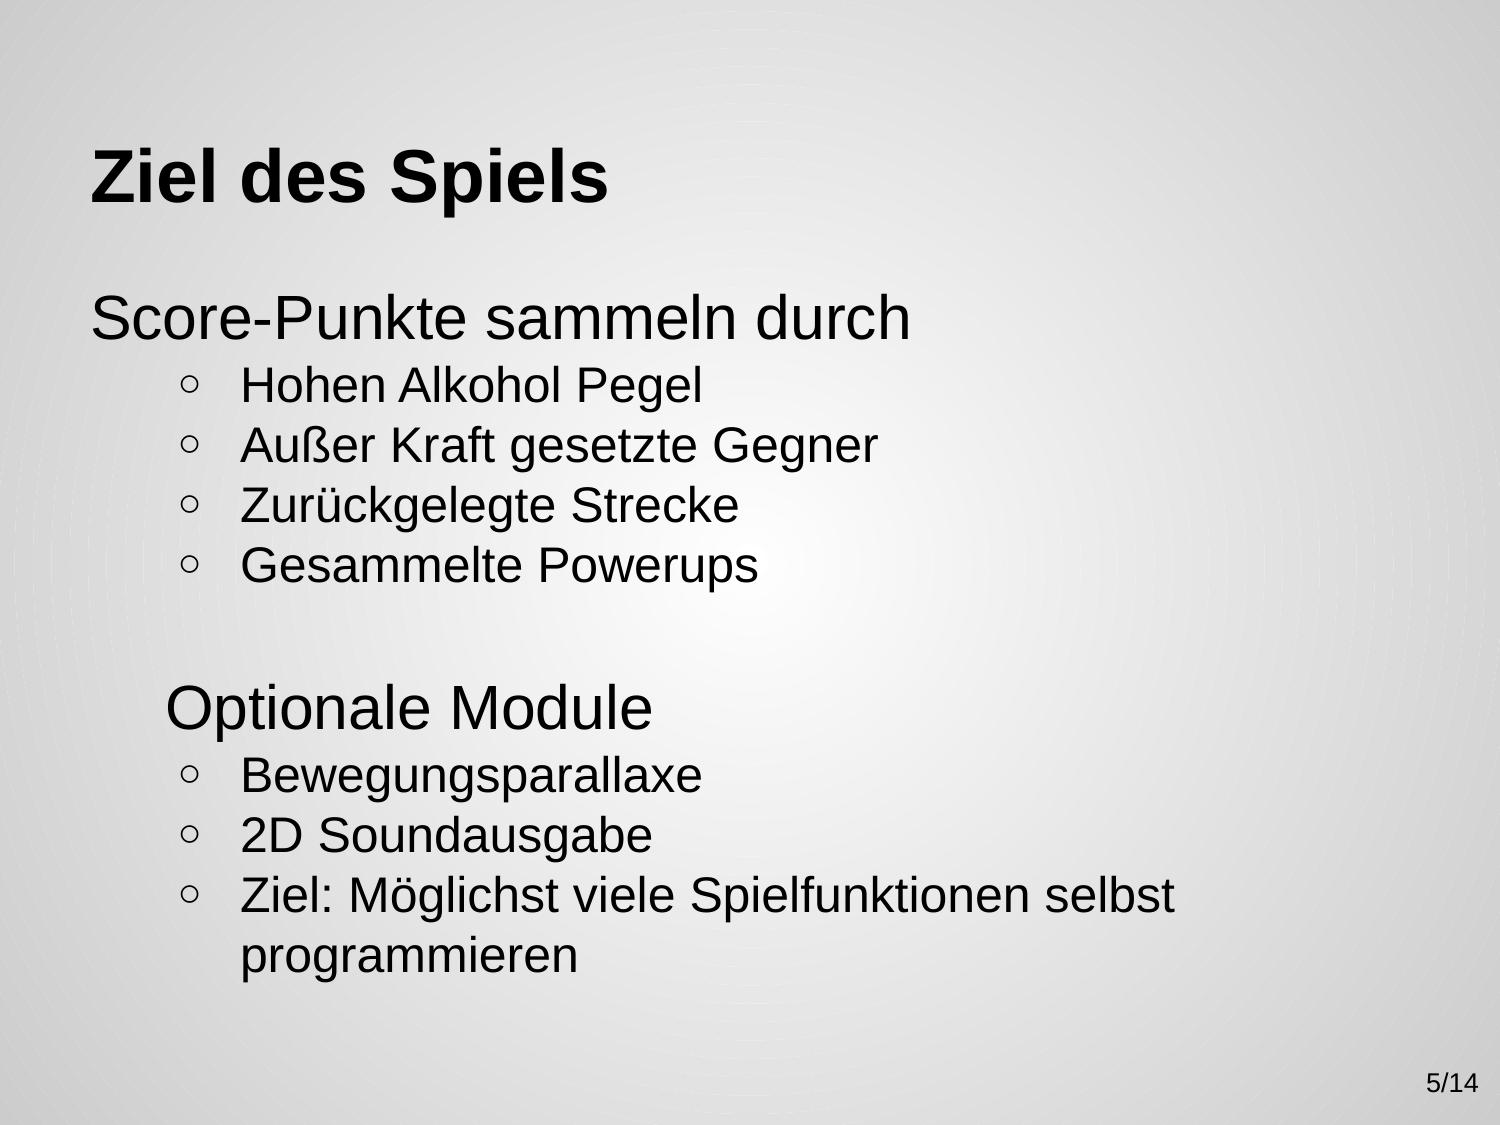

# Ziel des Spiels
Score-Punkte sammeln durch
Hohen Alkohol Pegel
Außer Kraft gesetzte Gegner
Zurückgelegte Strecke
Gesammelte Powerups

Optionale Module
Bewegungsparallaxe
2D Soundausgabe
Ziel: Möglichst viele Spielfunktionen selbst programmieren

5/14